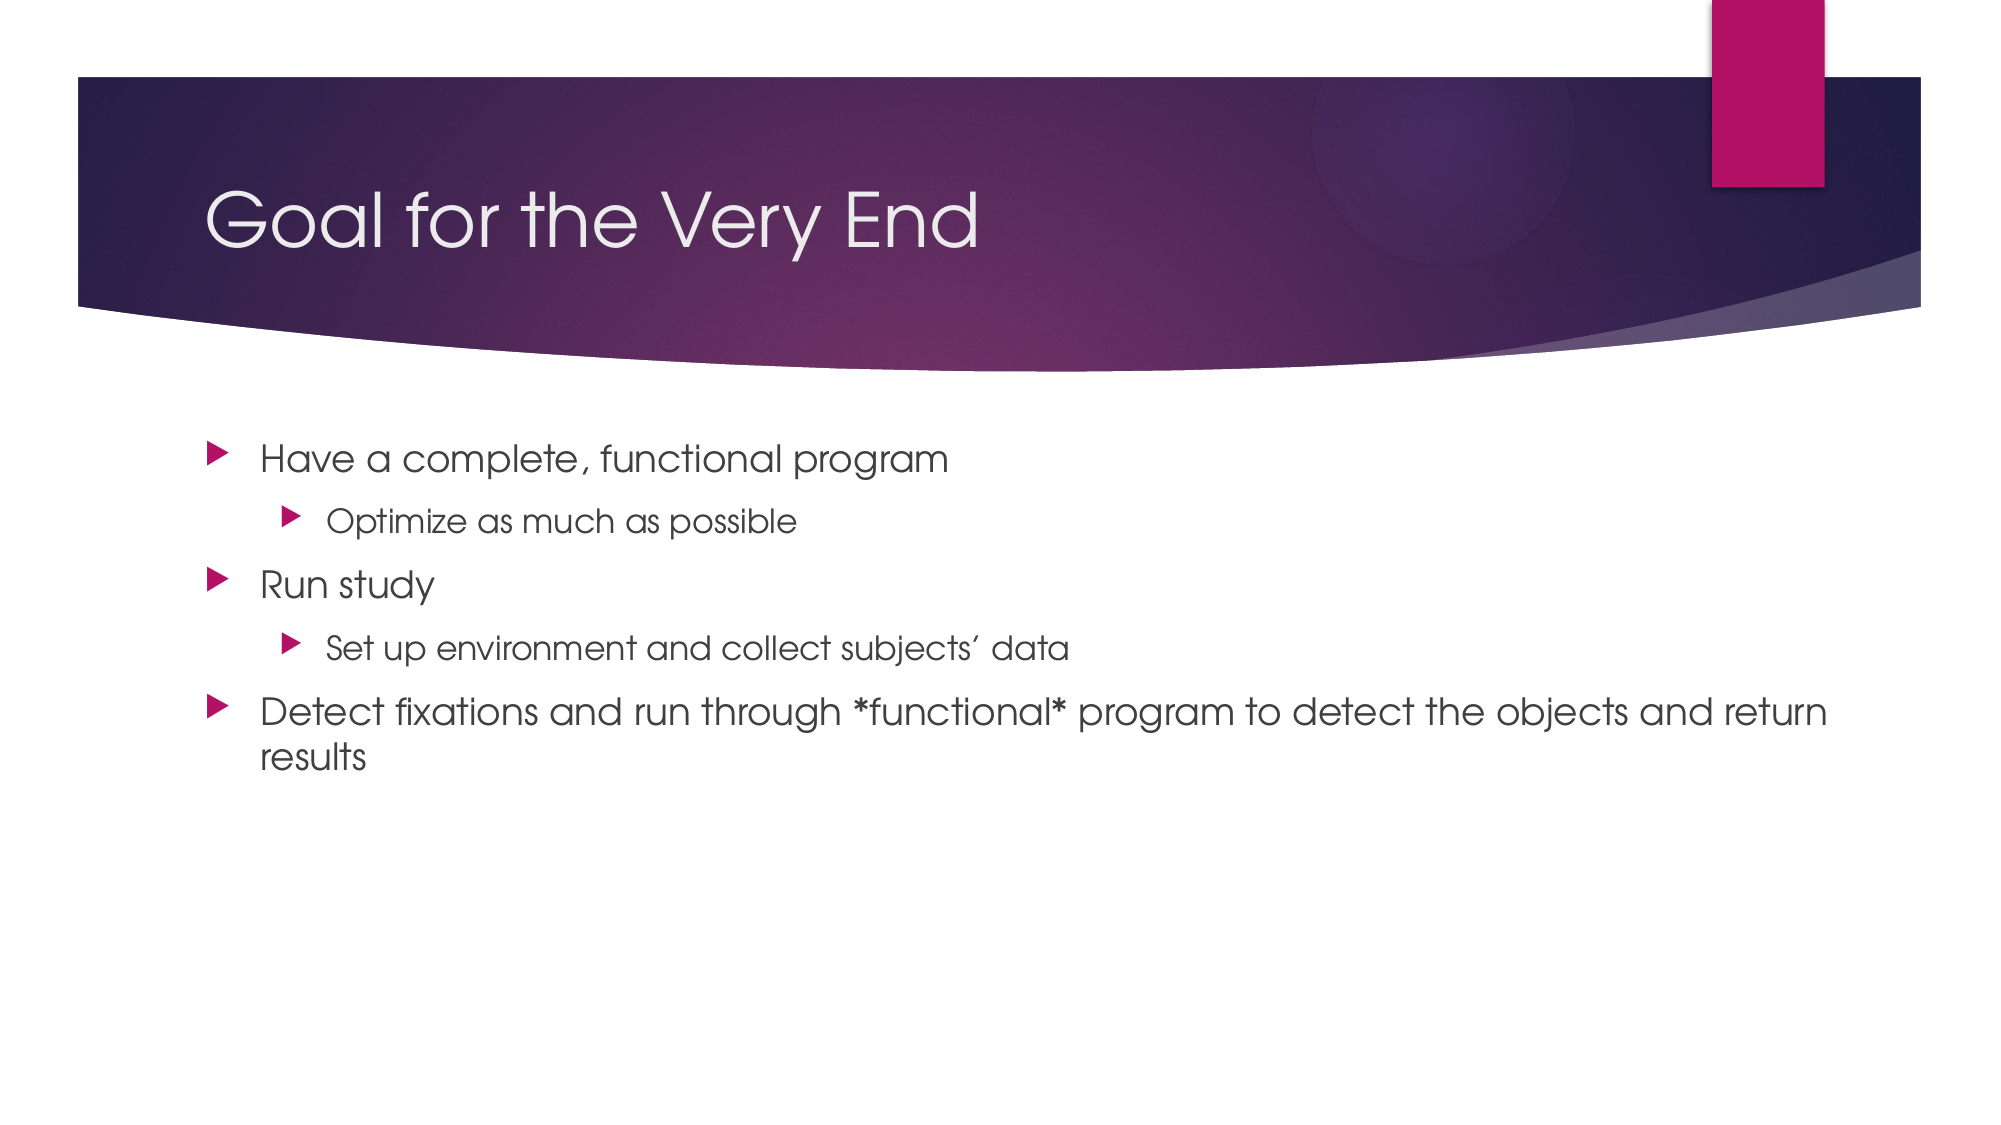

# Goal for the Very End
Have a complete, functional program
Optimize as much as possible
Run study
Set up environment and collect subjects’ data
Detect fixations and run through *functional* program to detect the objects and return results